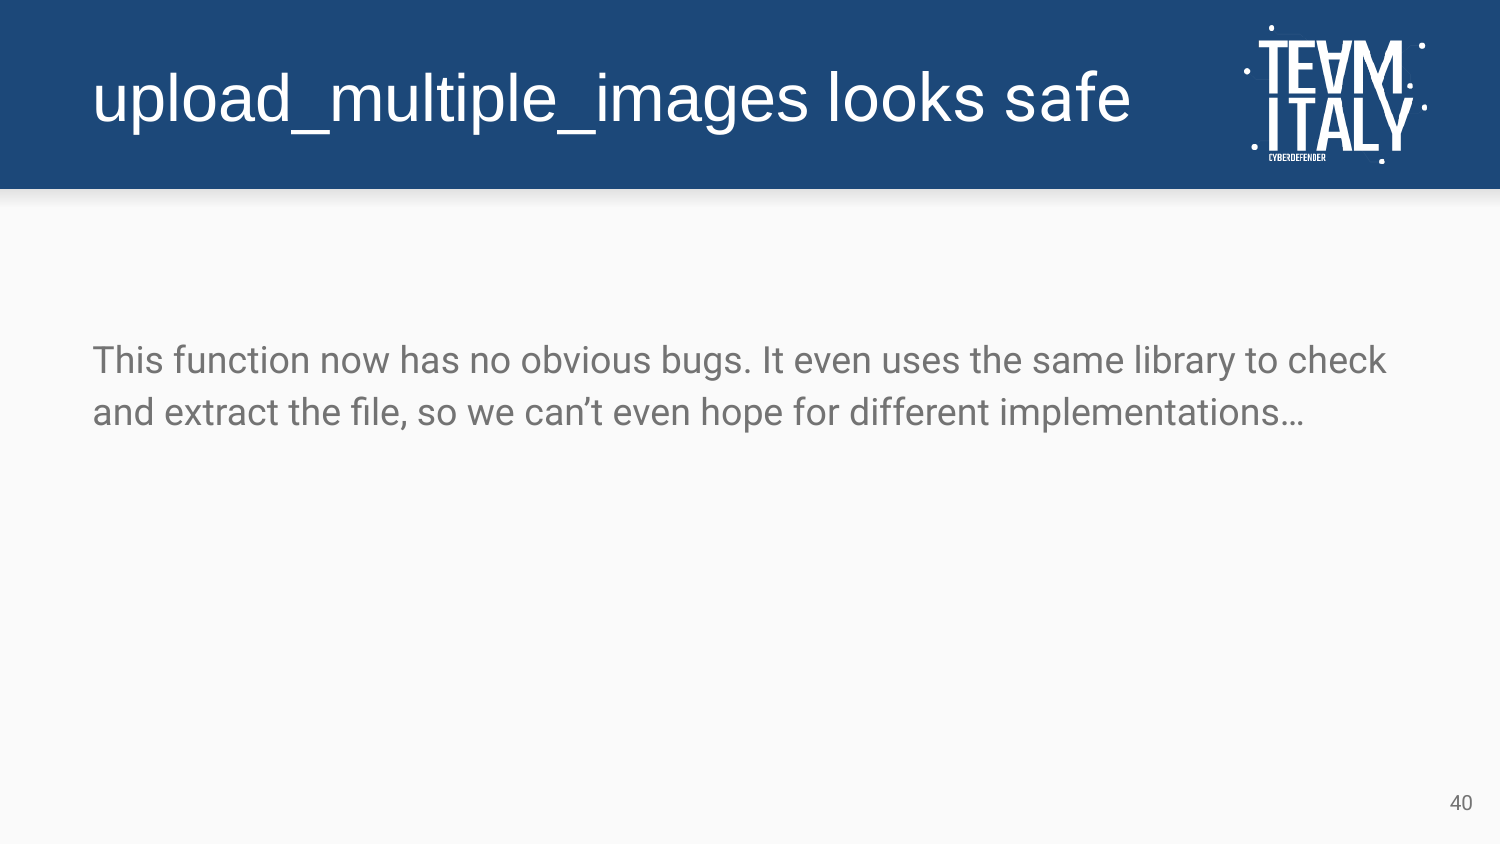

# upload_multiple_images looks safe
This function now has no obvious bugs. It even uses the same library to check and extract the file, so we can’t even hope for different implementations…
40